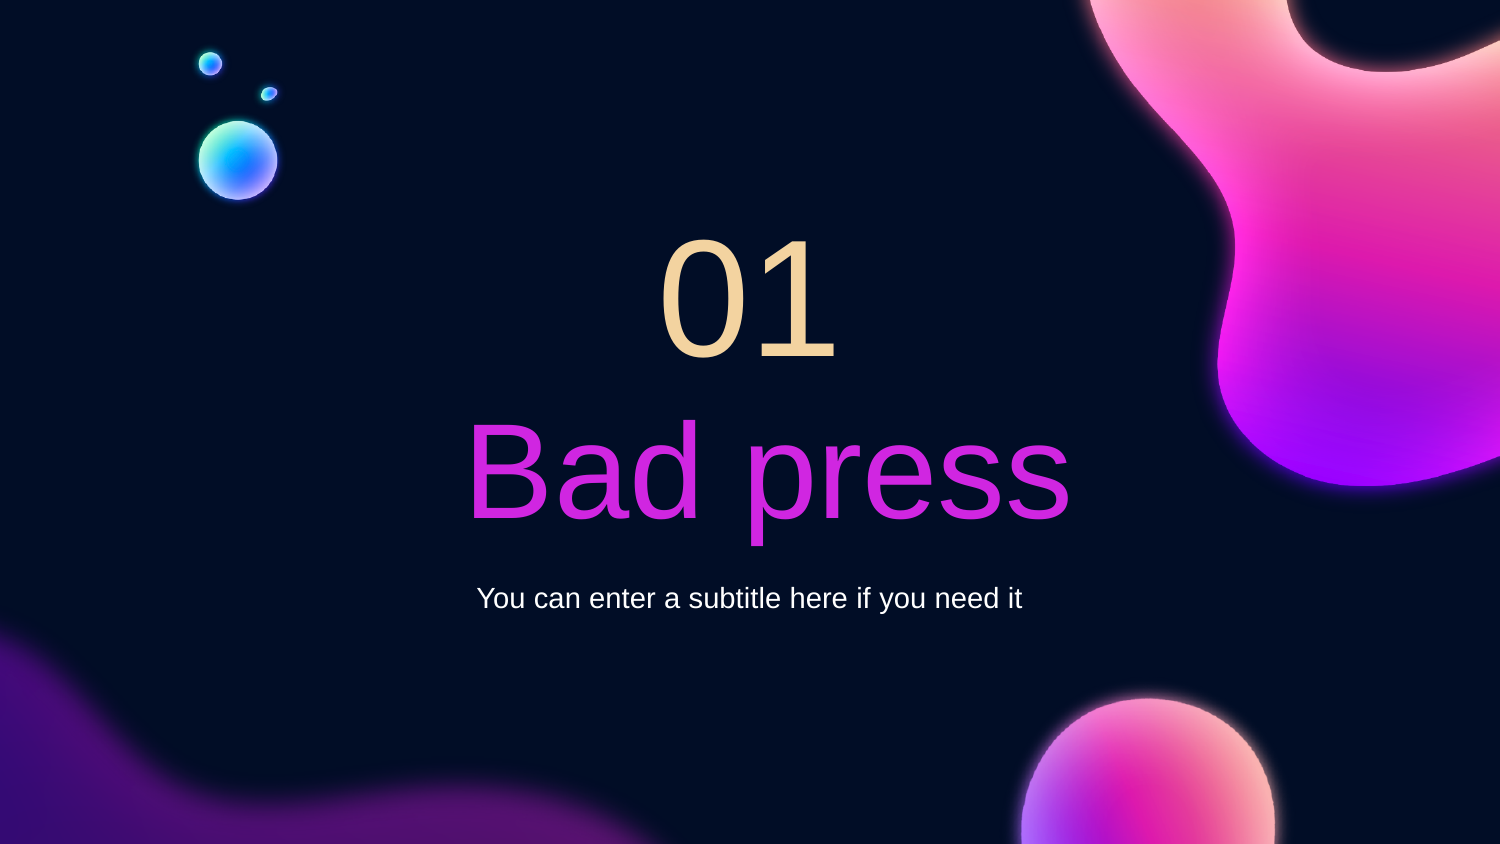

01
# Bad press
You can enter a subtitle here if you need it